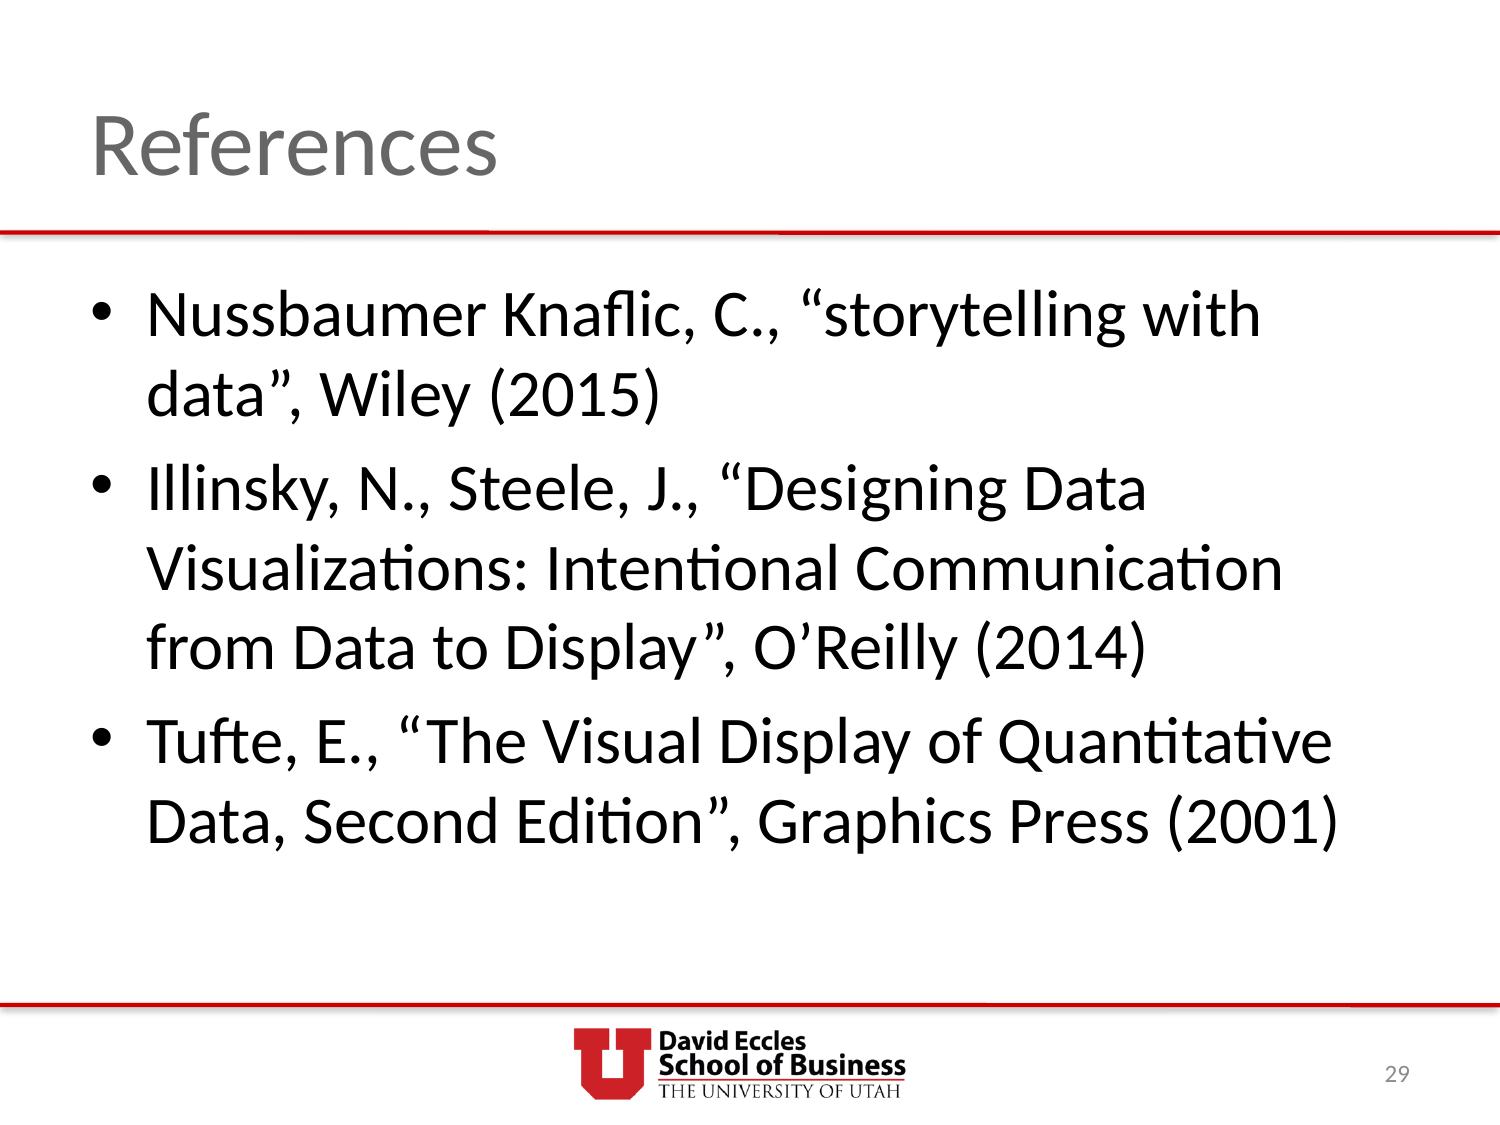

# References
Nussbaumer Knaflic, C., “storytelling with data”, Wiley (2015)
Illinsky, N., Steele, J., “Designing Data Visualizations: Intentional Communication from Data to Display”, O’Reilly (2014)
Tufte, E., “The Visual Display of Quantitative Data, Second Edition”, Graphics Press (2001)
29